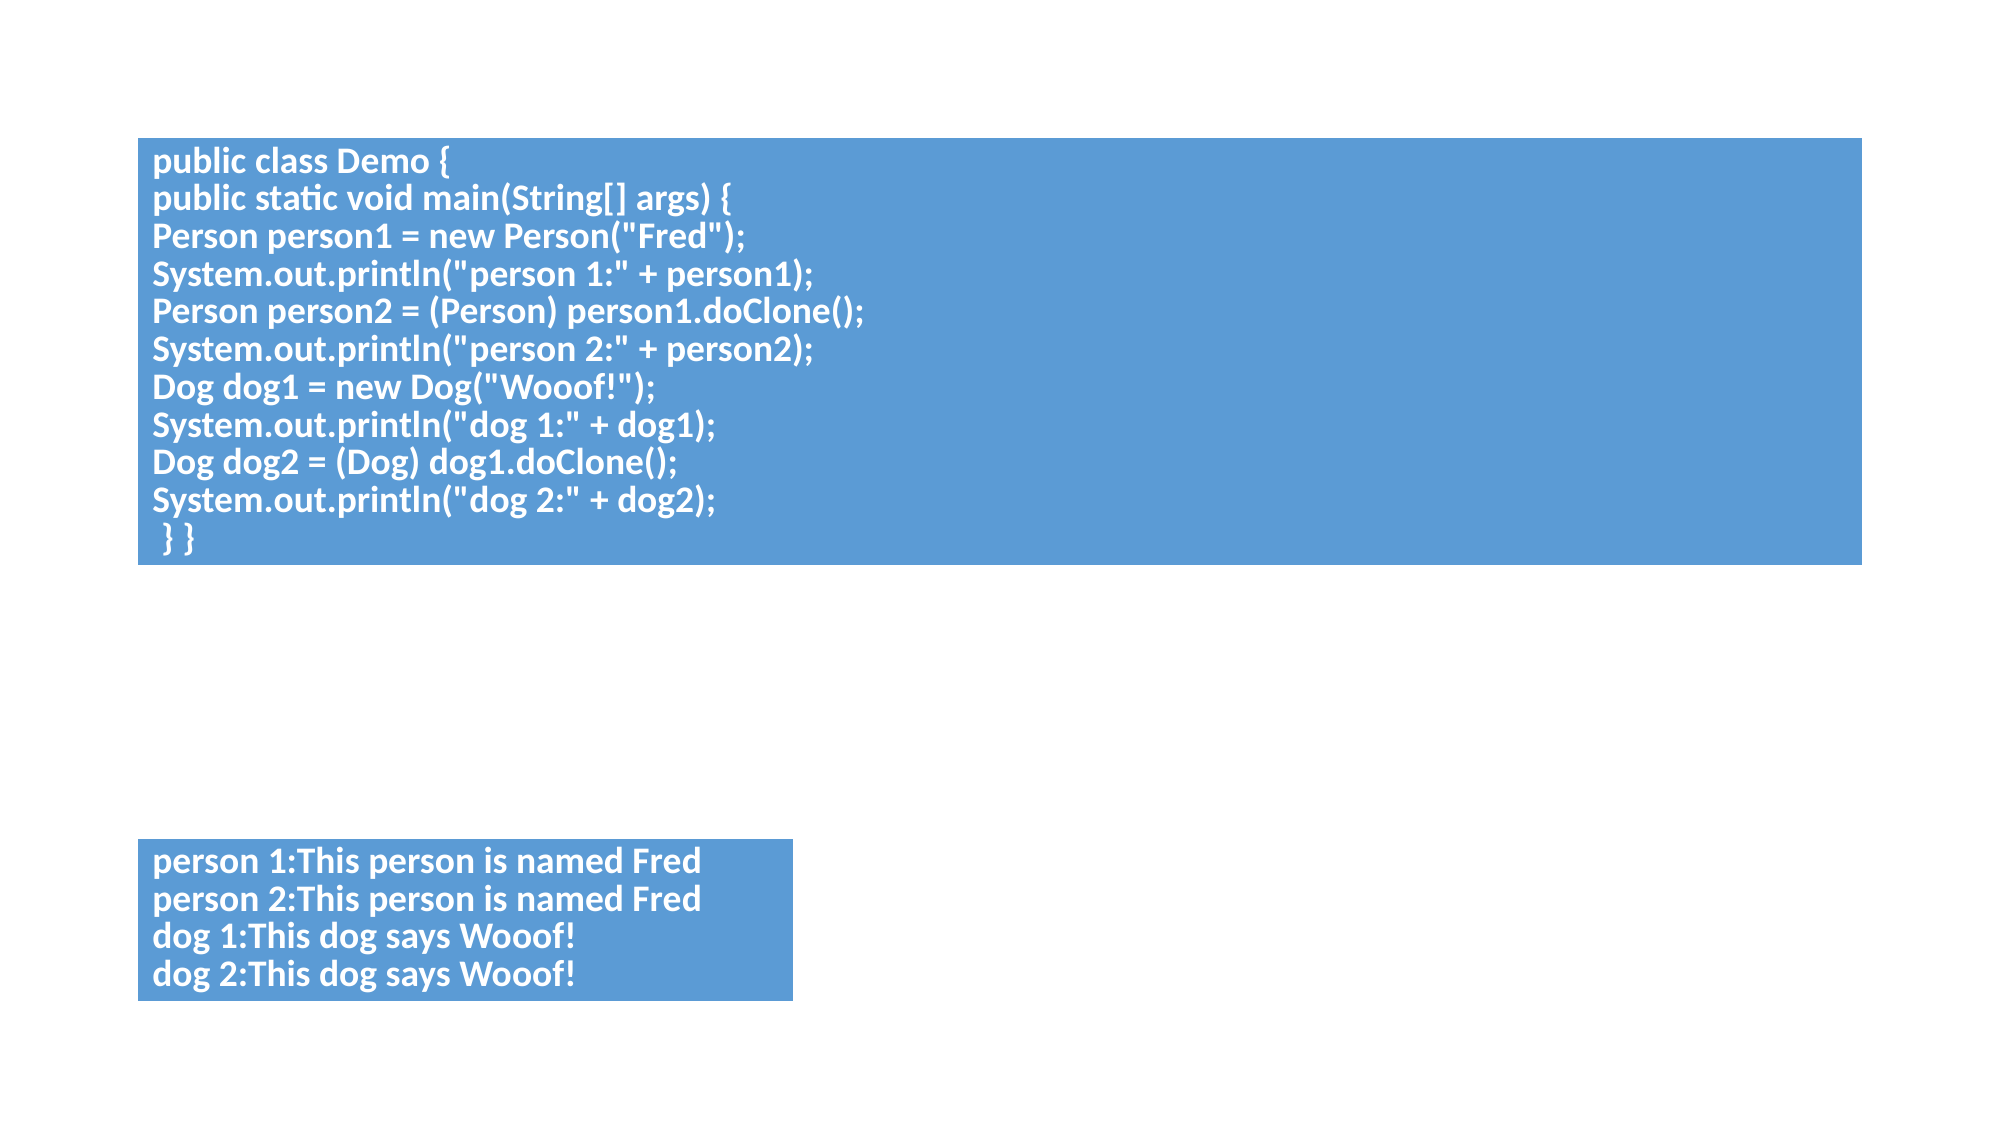

| public class Demo { public static void main(String[] args) { Person person1 = new Person("Fred"); System.out.println("person 1:" + person1); Person person2 = (Person) person1.doClone(); System.out.println("person 2:" + person2); Dog dog1 = new Dog("Wooof!"); System.out.println("dog 1:" + dog1); Dog dog2 = (Dog) dog1.doClone(); System.out.println("dog 2:" + dog2); } } |
| --- |
| person 1:This person is named Fred person 2:This person is named Fred dog 1:This dog says Wooof! dog 2:This dog says Wooof! |
| --- |